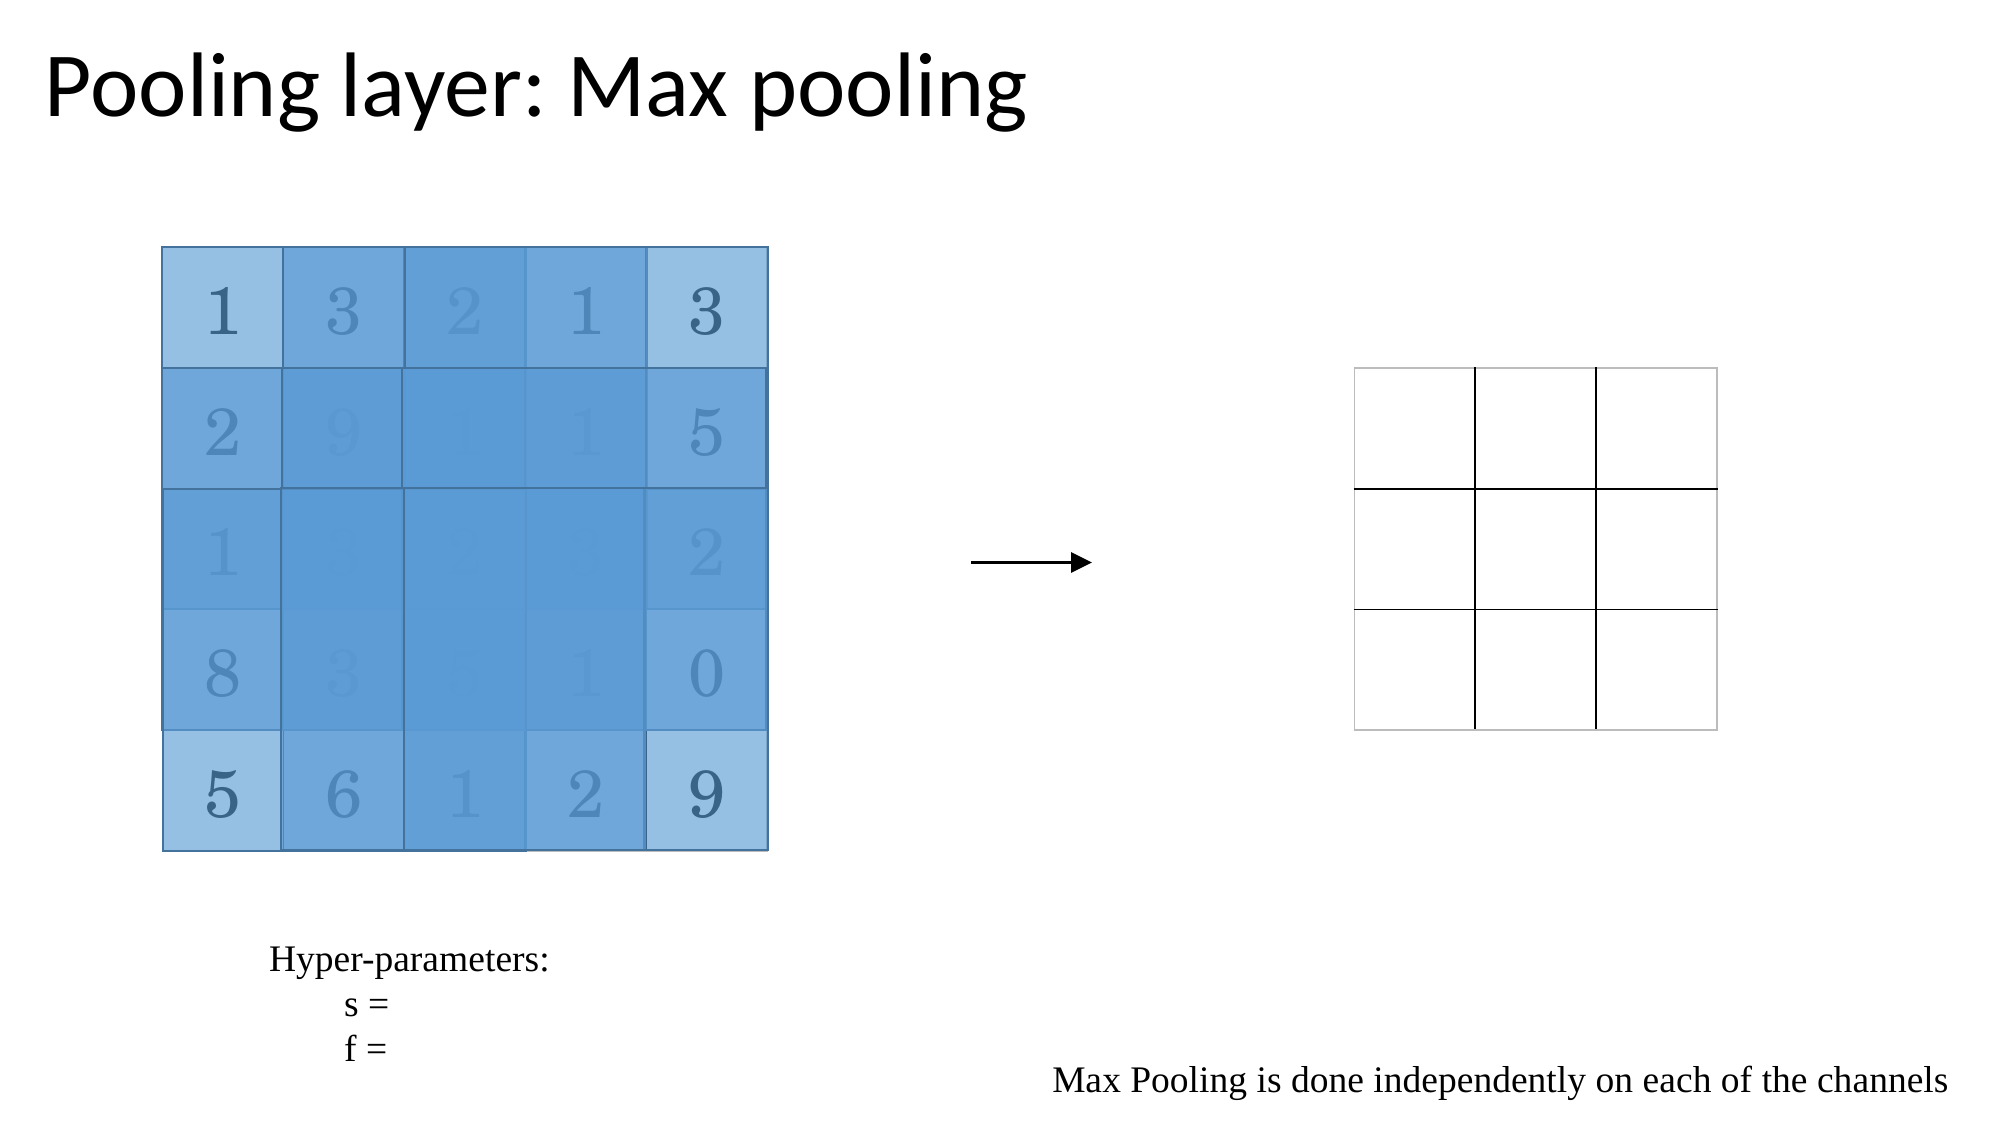

Pooling layer: Max pooling

| 1 | 3 | 2 | 1 | 3 |
| --- | --- | --- | --- | --- |
| 2 | 9 | 1 | 1 | 5 |
| 1 | 3 | 2 | 3 | 2 |
| 8 | 3 | 5 | 1 | 0 |
| 5 | 6 | 1 | 2 | 9 |

|  |  |  |
| --- | --- | --- |
|  |  |  |
|  |  |  |

Hyper-parameters:
s =
f =
Max Pooling is done independently on each of the channels